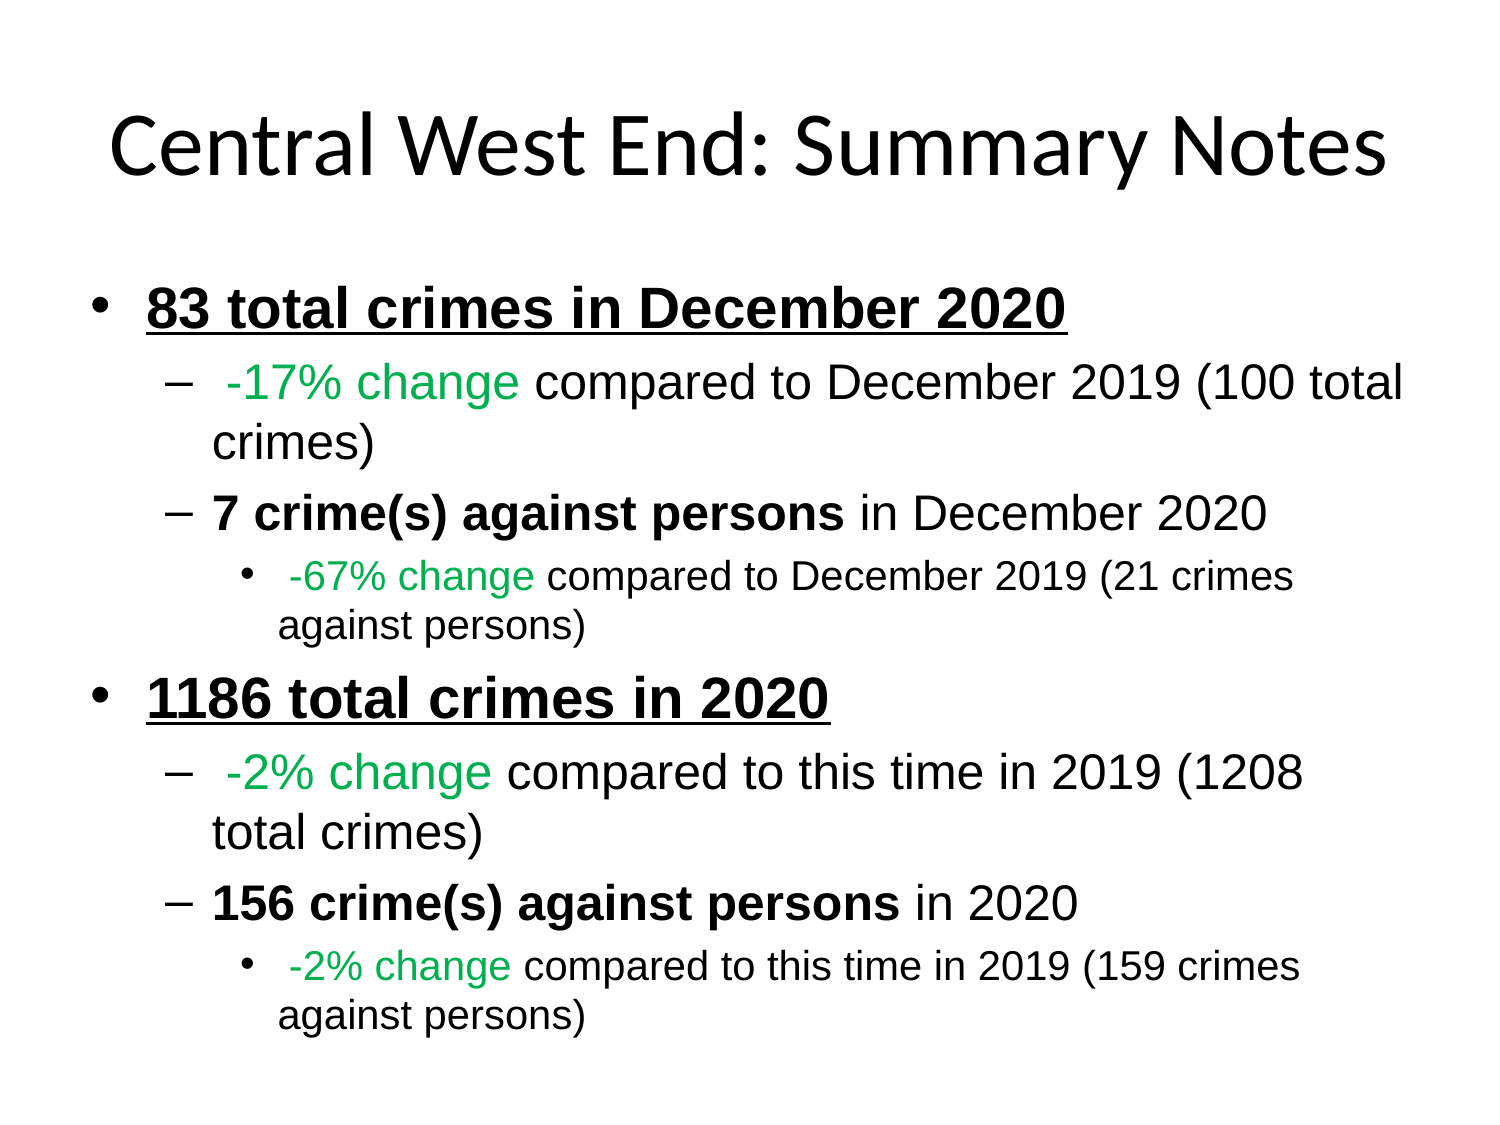

# Central West End: Summary Notes
83 total crimes in December 2020
 -17% change compared to December 2019 (100 total crimes)
7 crime(s) against persons in December 2020
 -67% change compared to December 2019 (21 crimes against persons)
1186 total crimes in 2020
 -2% change compared to this time in 2019 (1208 total crimes)
156 crime(s) against persons in 2020
 -2% change compared to this time in 2019 (159 crimes against persons)